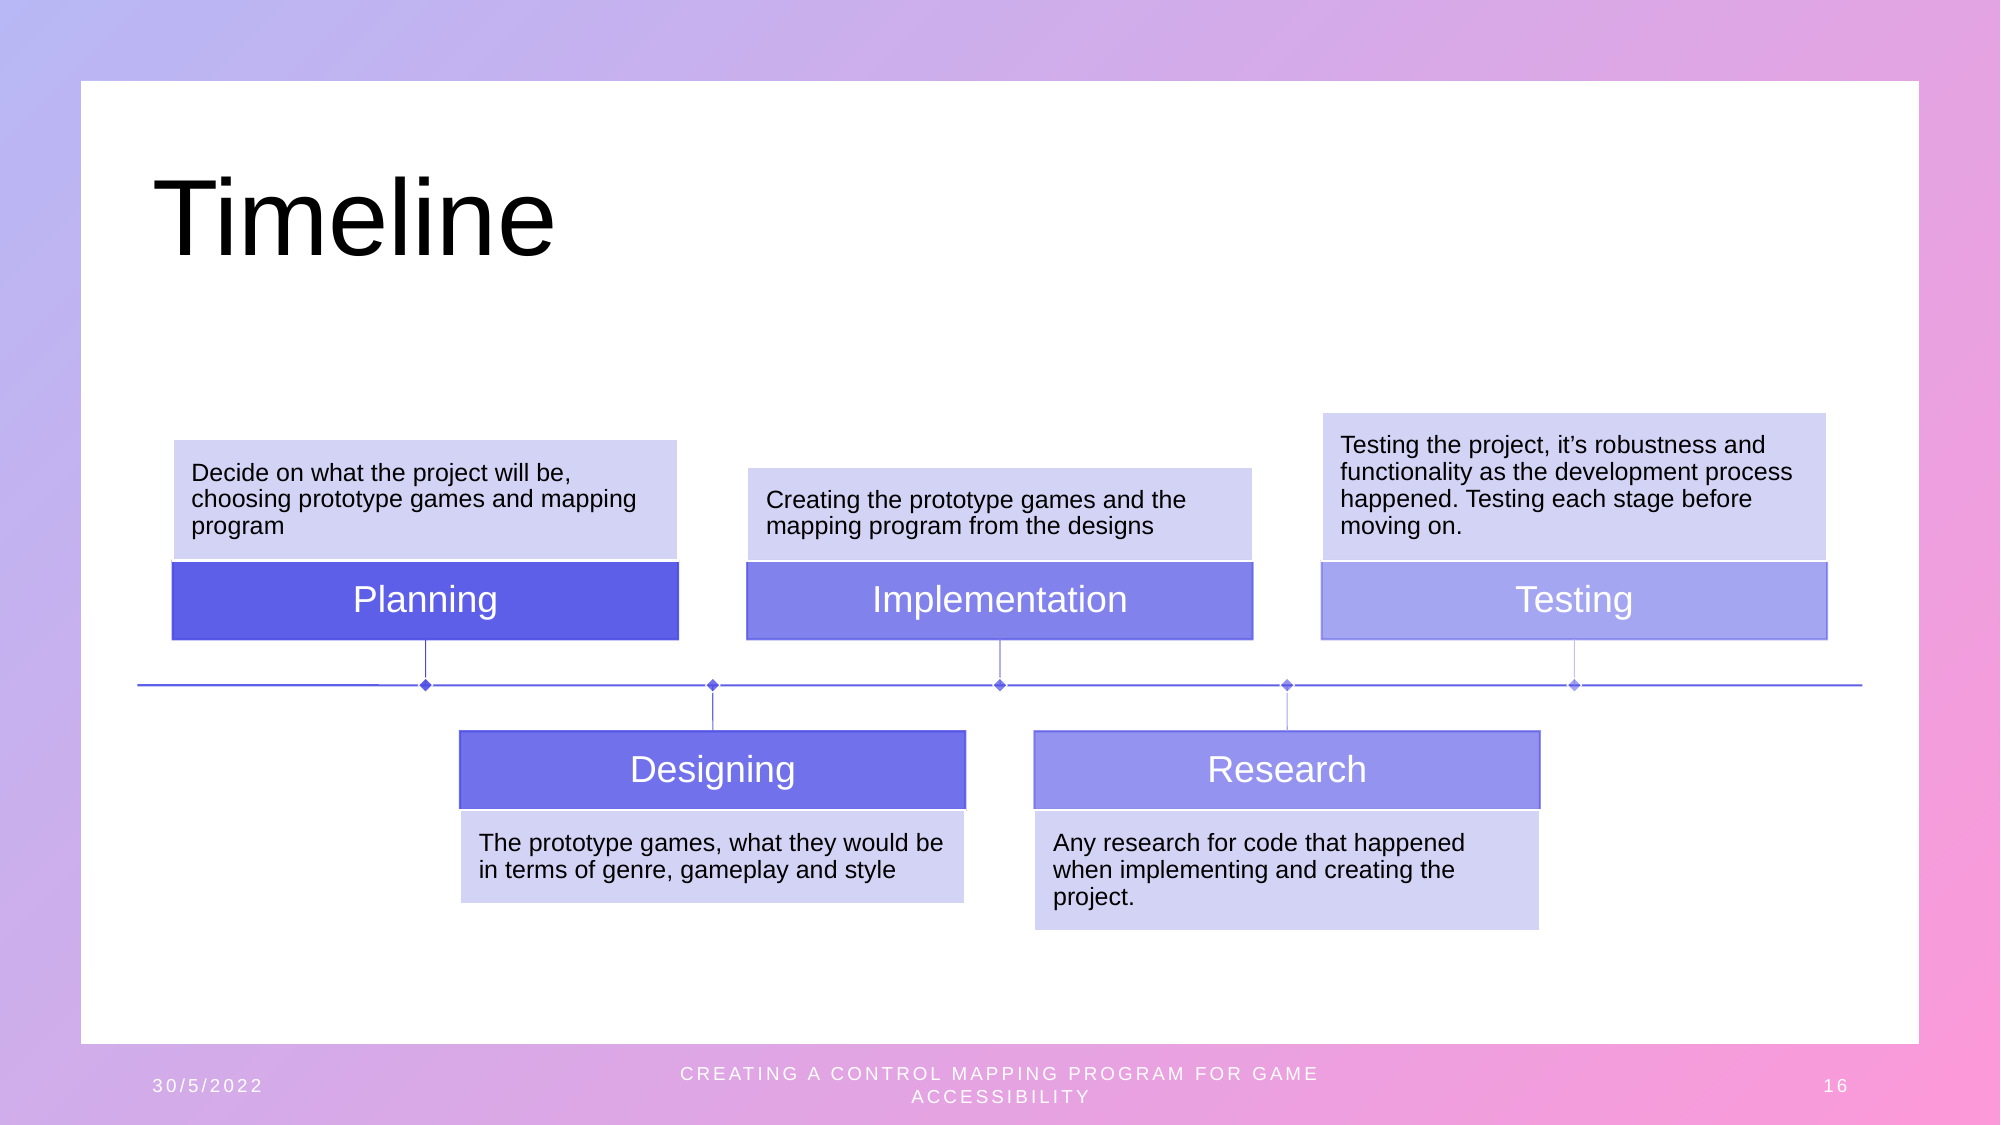

# Timeline
Planning
Decide on what the project will be, choosing prototype games and mapping program
Designing
The prototype games, what they would be in terms of genre, gameplay and style
Implementation
Creating the prototype games and the mapping program from the designs
Research
Any research for code that happened when implementing and creating the project.
Testing
Testing the project, it’s robustness and functionality as the development process happened. Testing each stage before moving on.
30/5/2022
Creating a Control Mapping Program for Game Accessibility
16